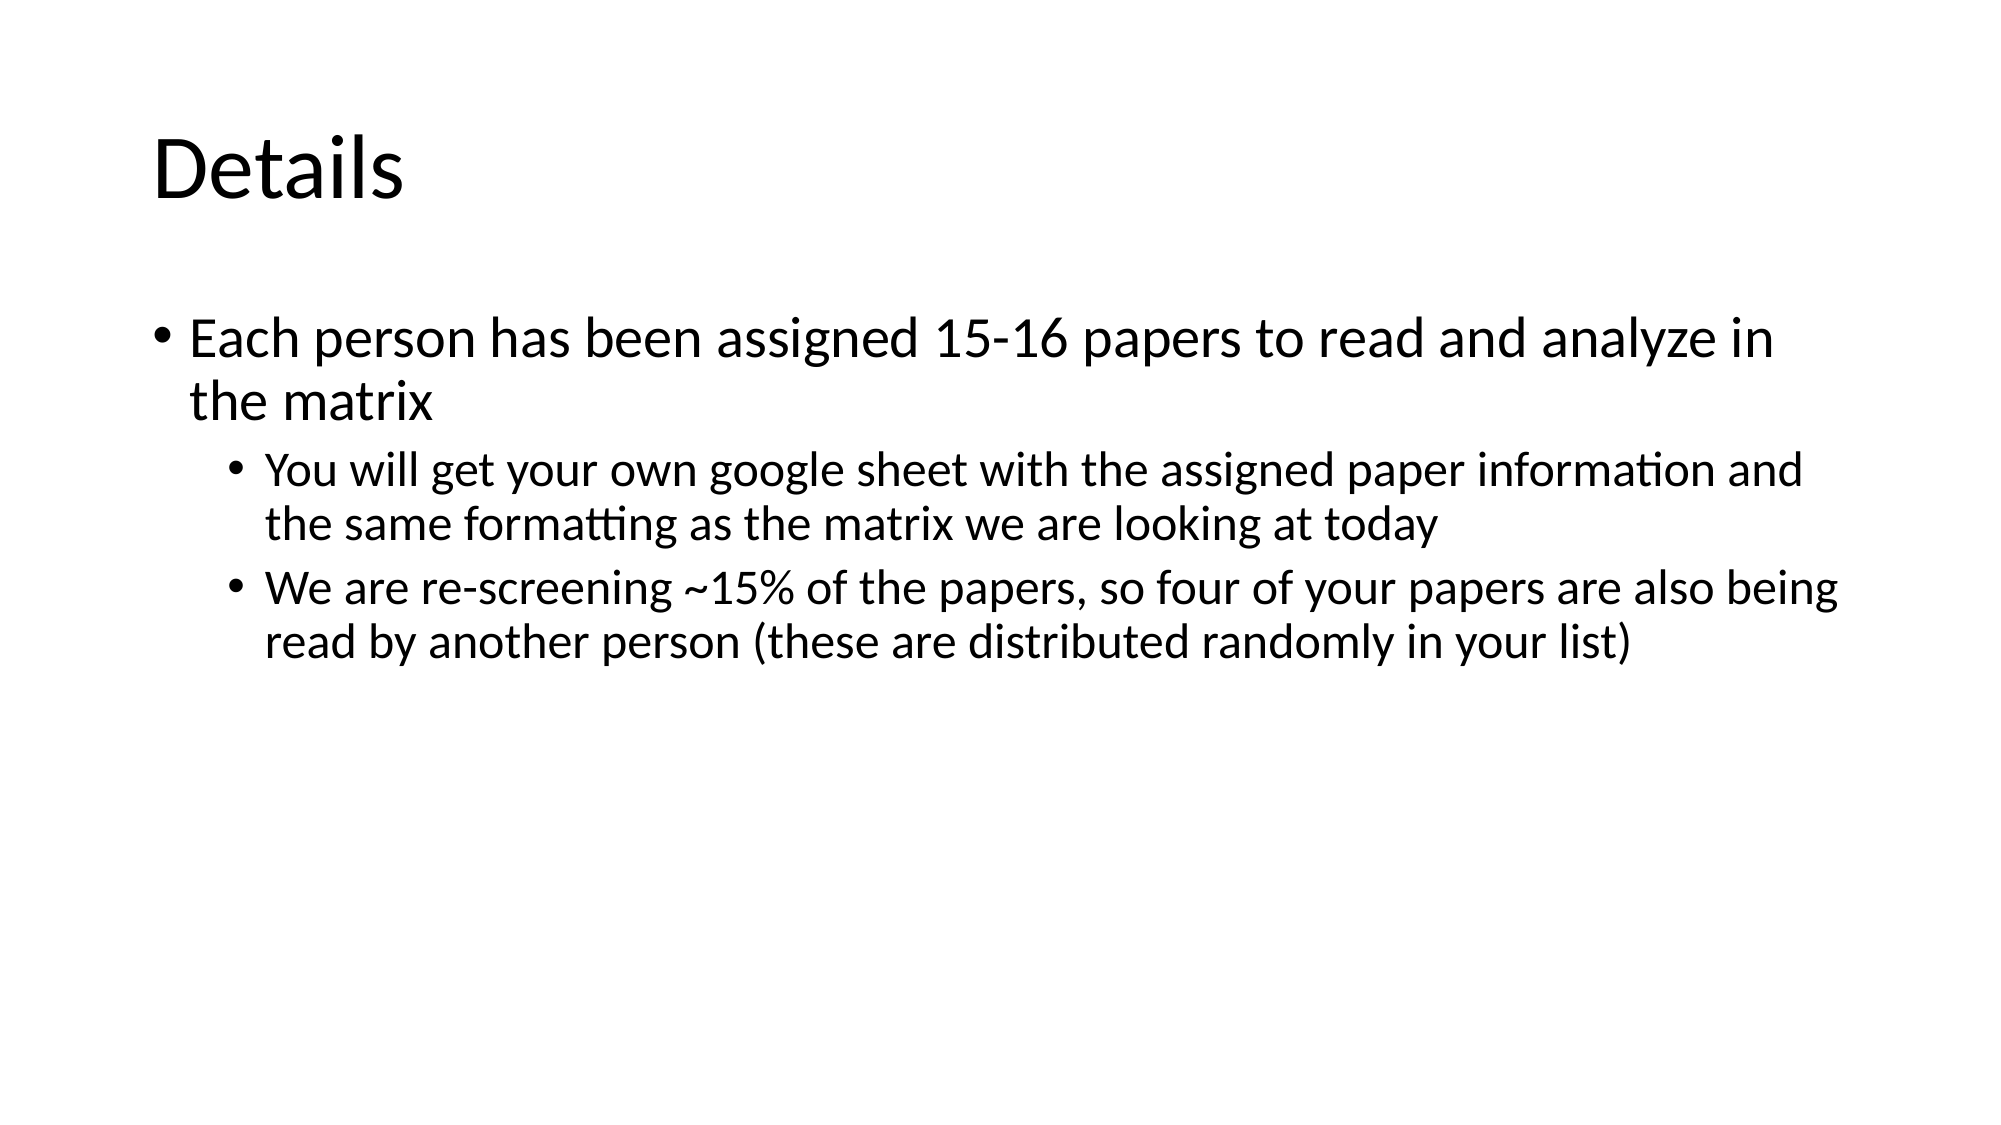

# Details
Each person has been assigned 15-16 papers to read and analyze in the matrix
You will get your own google sheet with the assigned paper information and the same formatting as the matrix we are looking at today
We are re-screening ~15% of the papers, so four of your papers are also being read by another person (these are distributed randomly in your list)